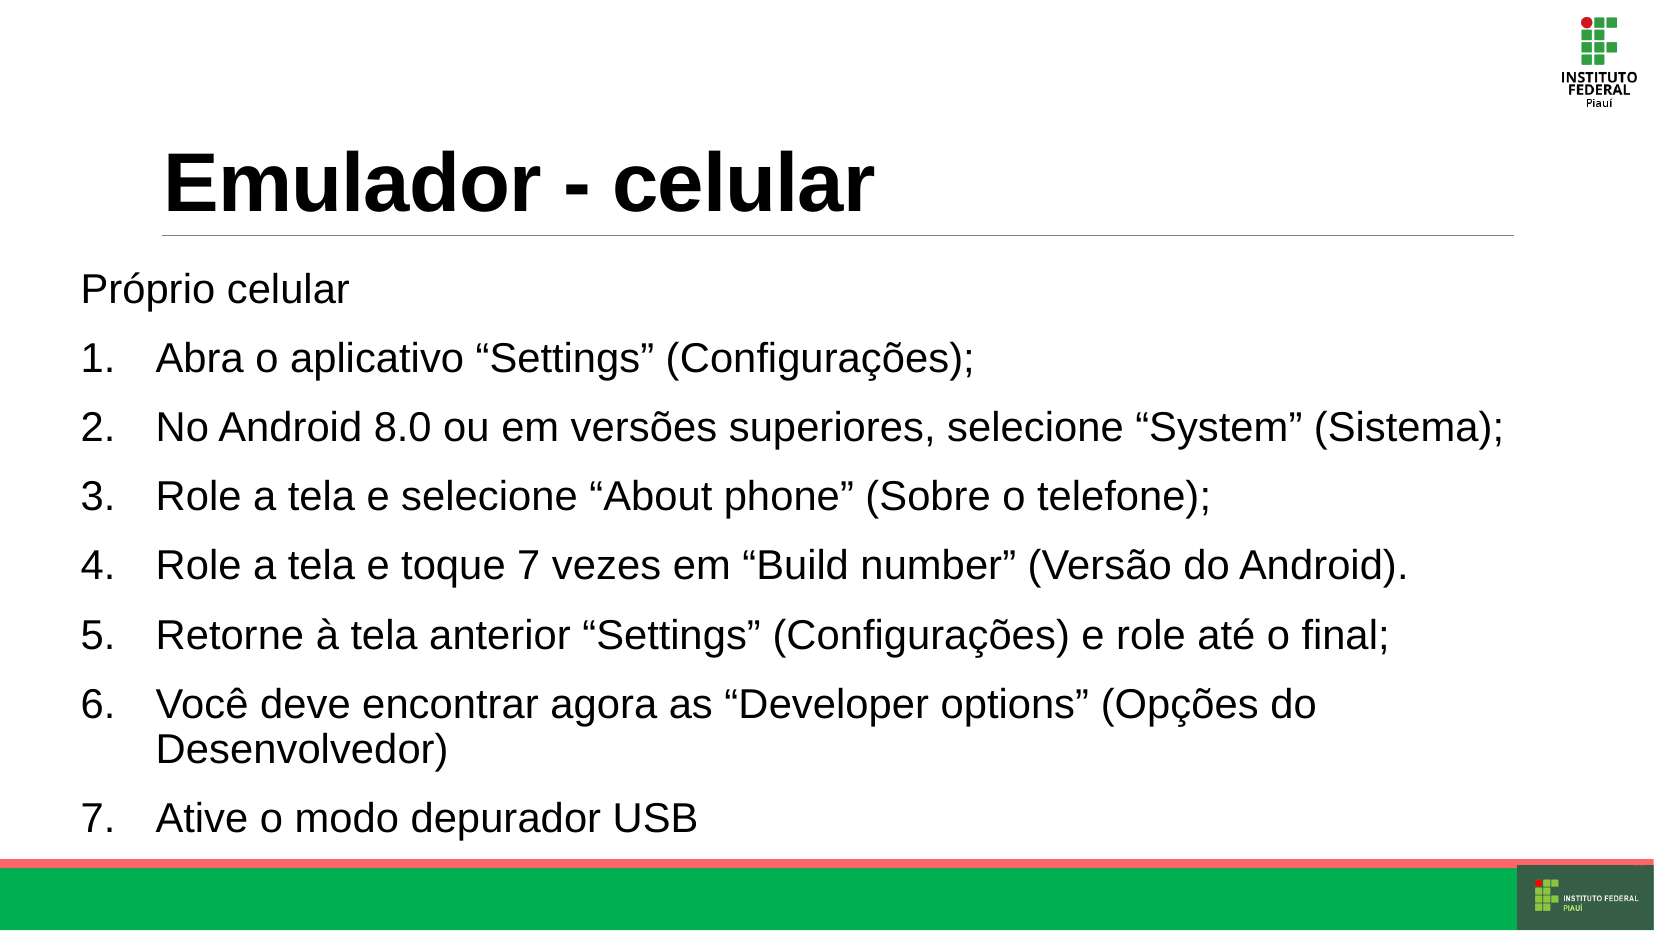

# Emulador - celular
Próprio celular
Abra o aplicativo “Settings” (Configurações);
No Android 8.0 ou em versões superiores, selecione “System” (Sistema);
Role a tela e selecione “About phone” (Sobre o telefone);
Role a tela e toque 7 vezes em “Build number” (Versão do Android).
Retorne à tela anterior “Settings” (Configurações) e role até o final;
Você deve encontrar agora as “Developer options” (Opções do Desenvolvedor)
Ative o modo depurador USB